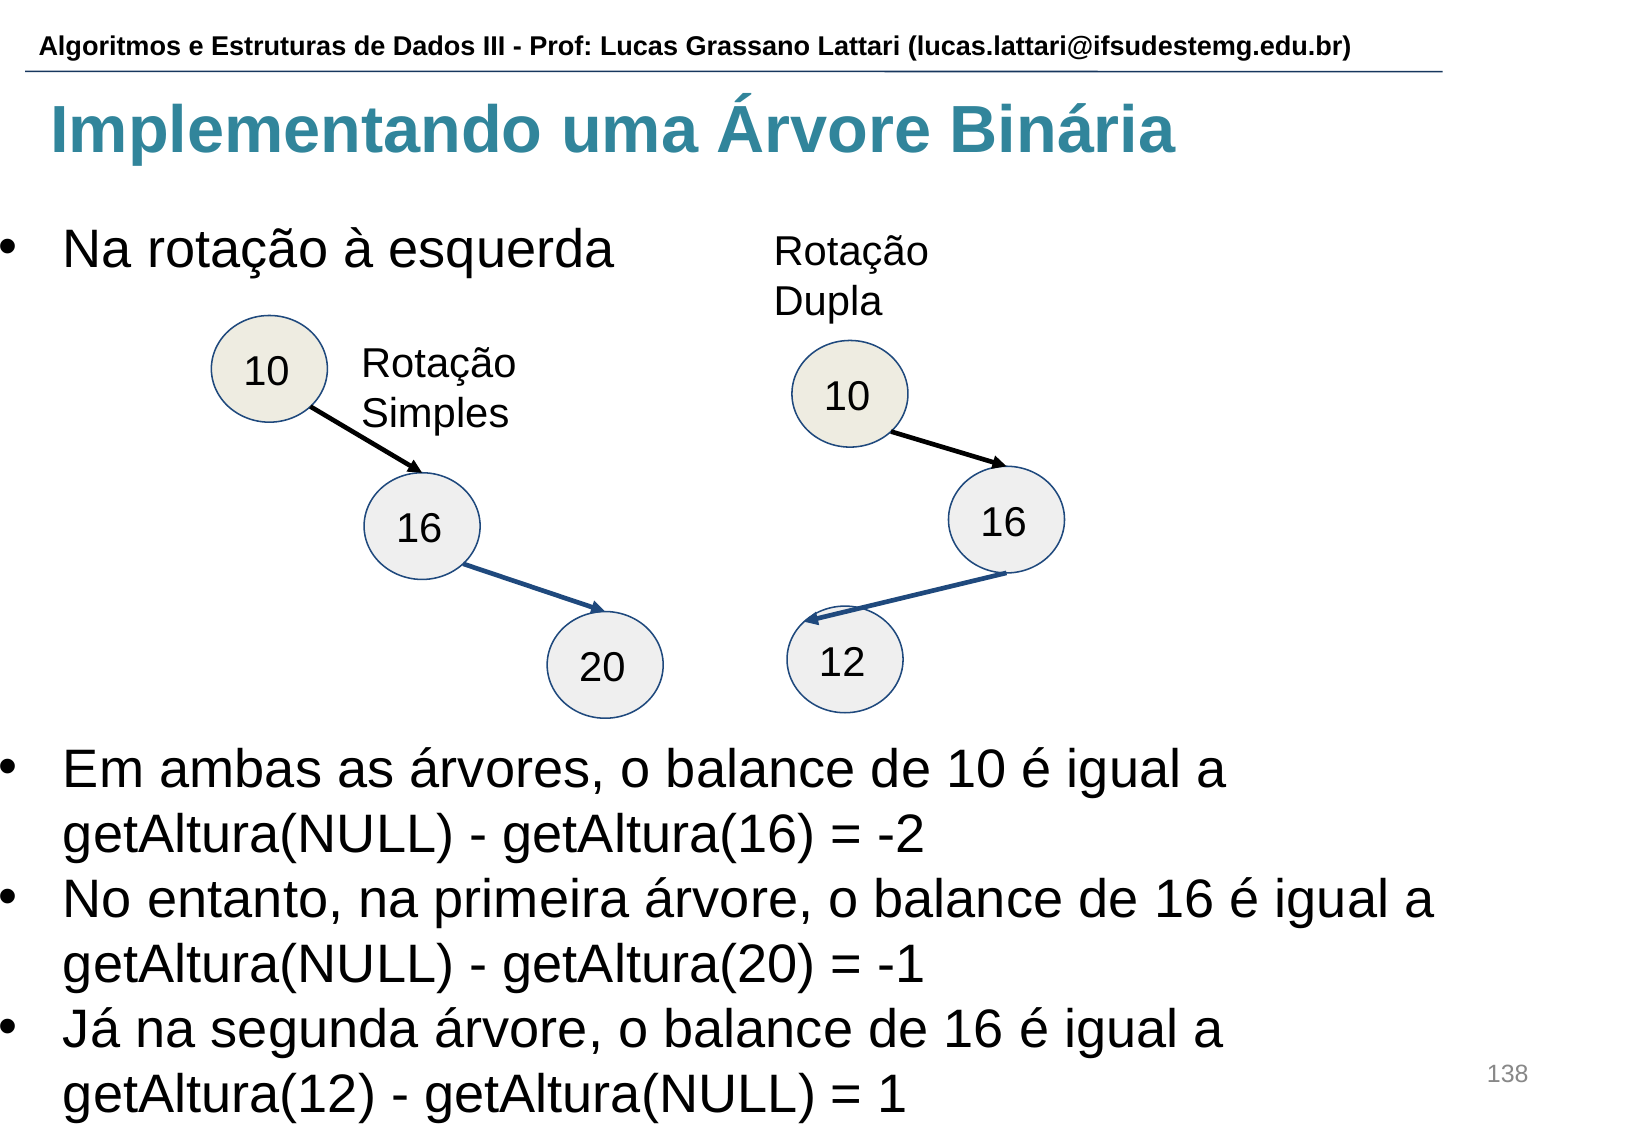

# Implementando uma Árvore Binária
Na rotação à esquerda

Em ambas as árvores, o balance de 10 é igual a getAltura(NULL) - getAltura(16) = -2
No entanto, na primeira árvore, o balance de 16 é igual a getAltura(NULL) - getAltura(20) = -1
Já na segunda árvore, o balance de 16 é igual a getAltura(12) - getAltura(NULL) = 1
Rotação Dupla
10
Rotação Simples
10
16
16
12
20
138